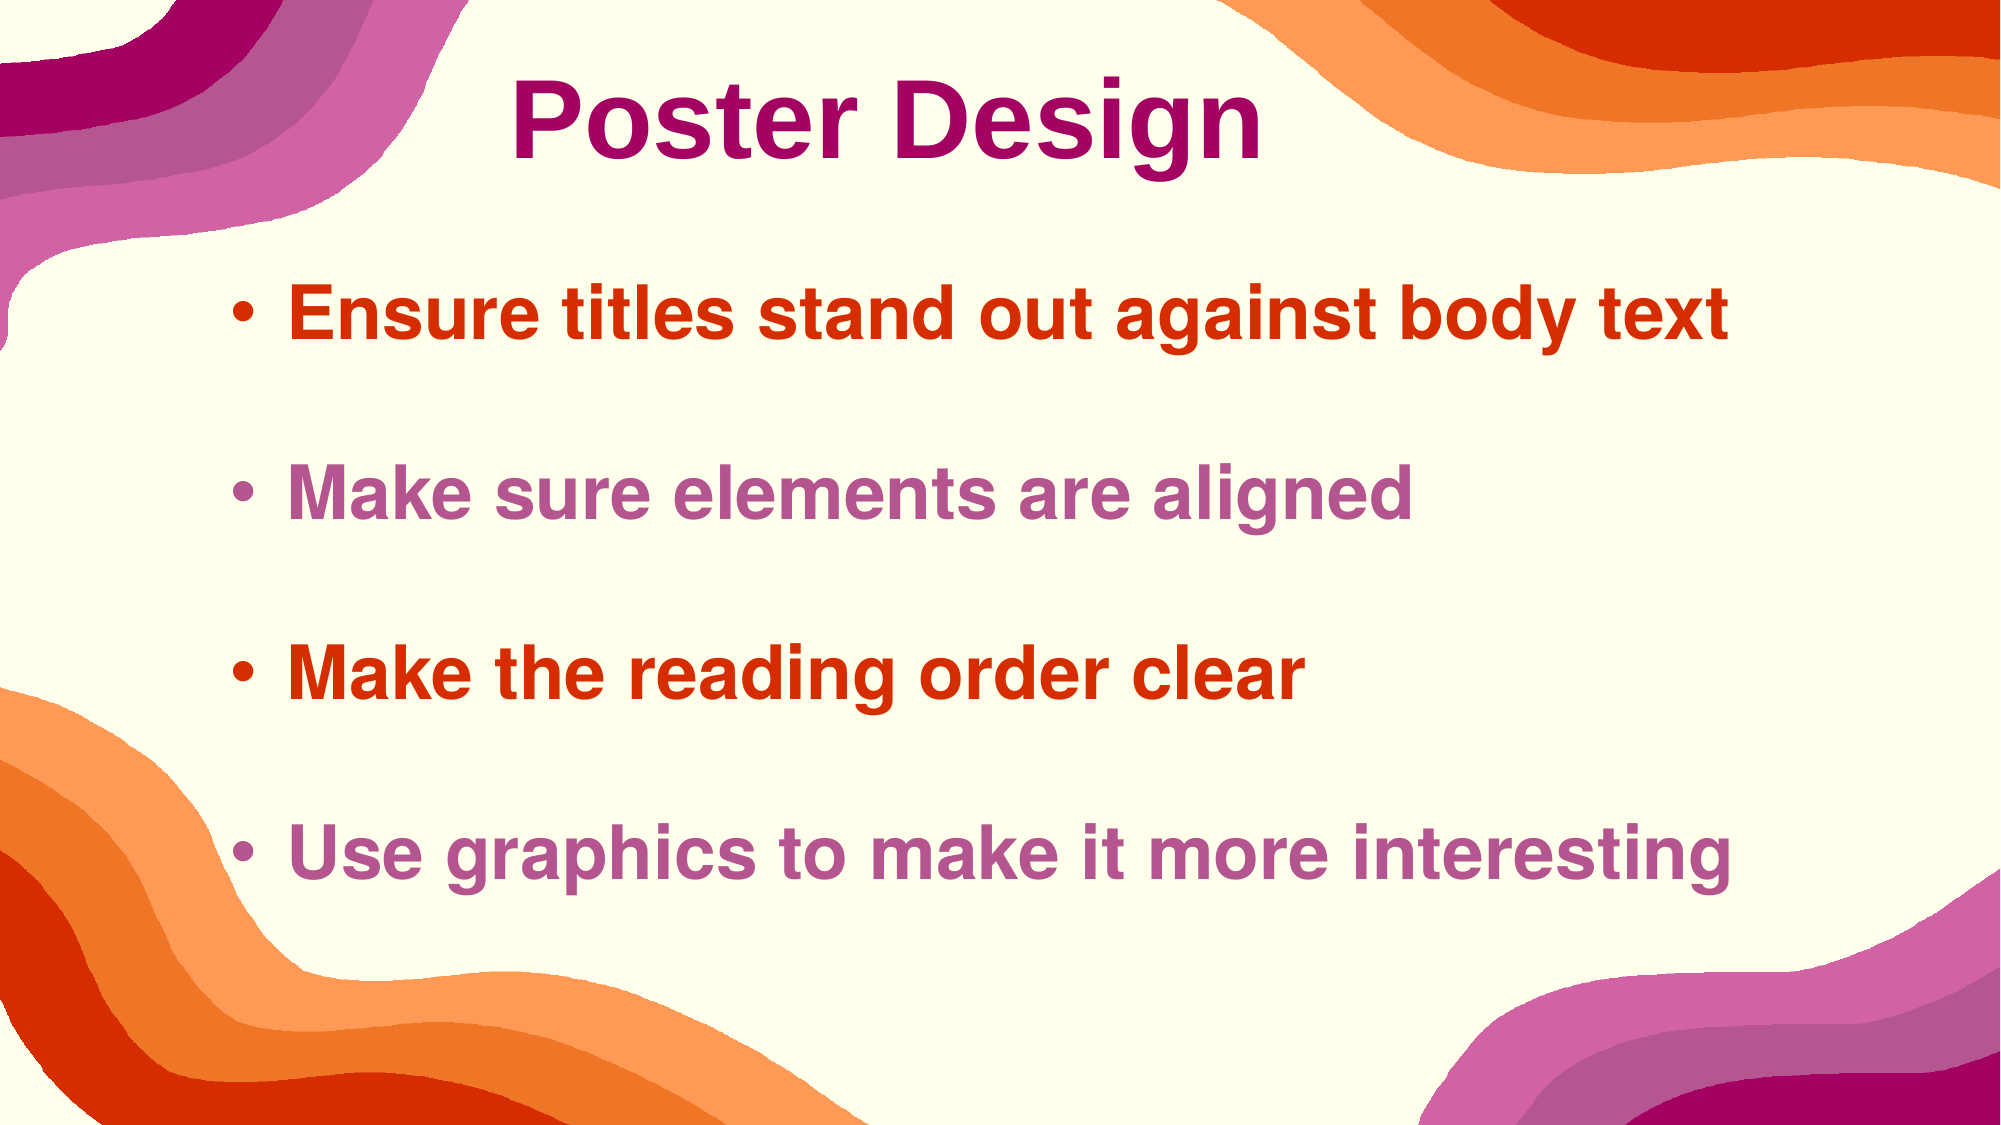

Poster Design

Ensure titles stand out against body text

Make sure elements are aligned

Make the reading order clear

Use graphics to make it more interesting